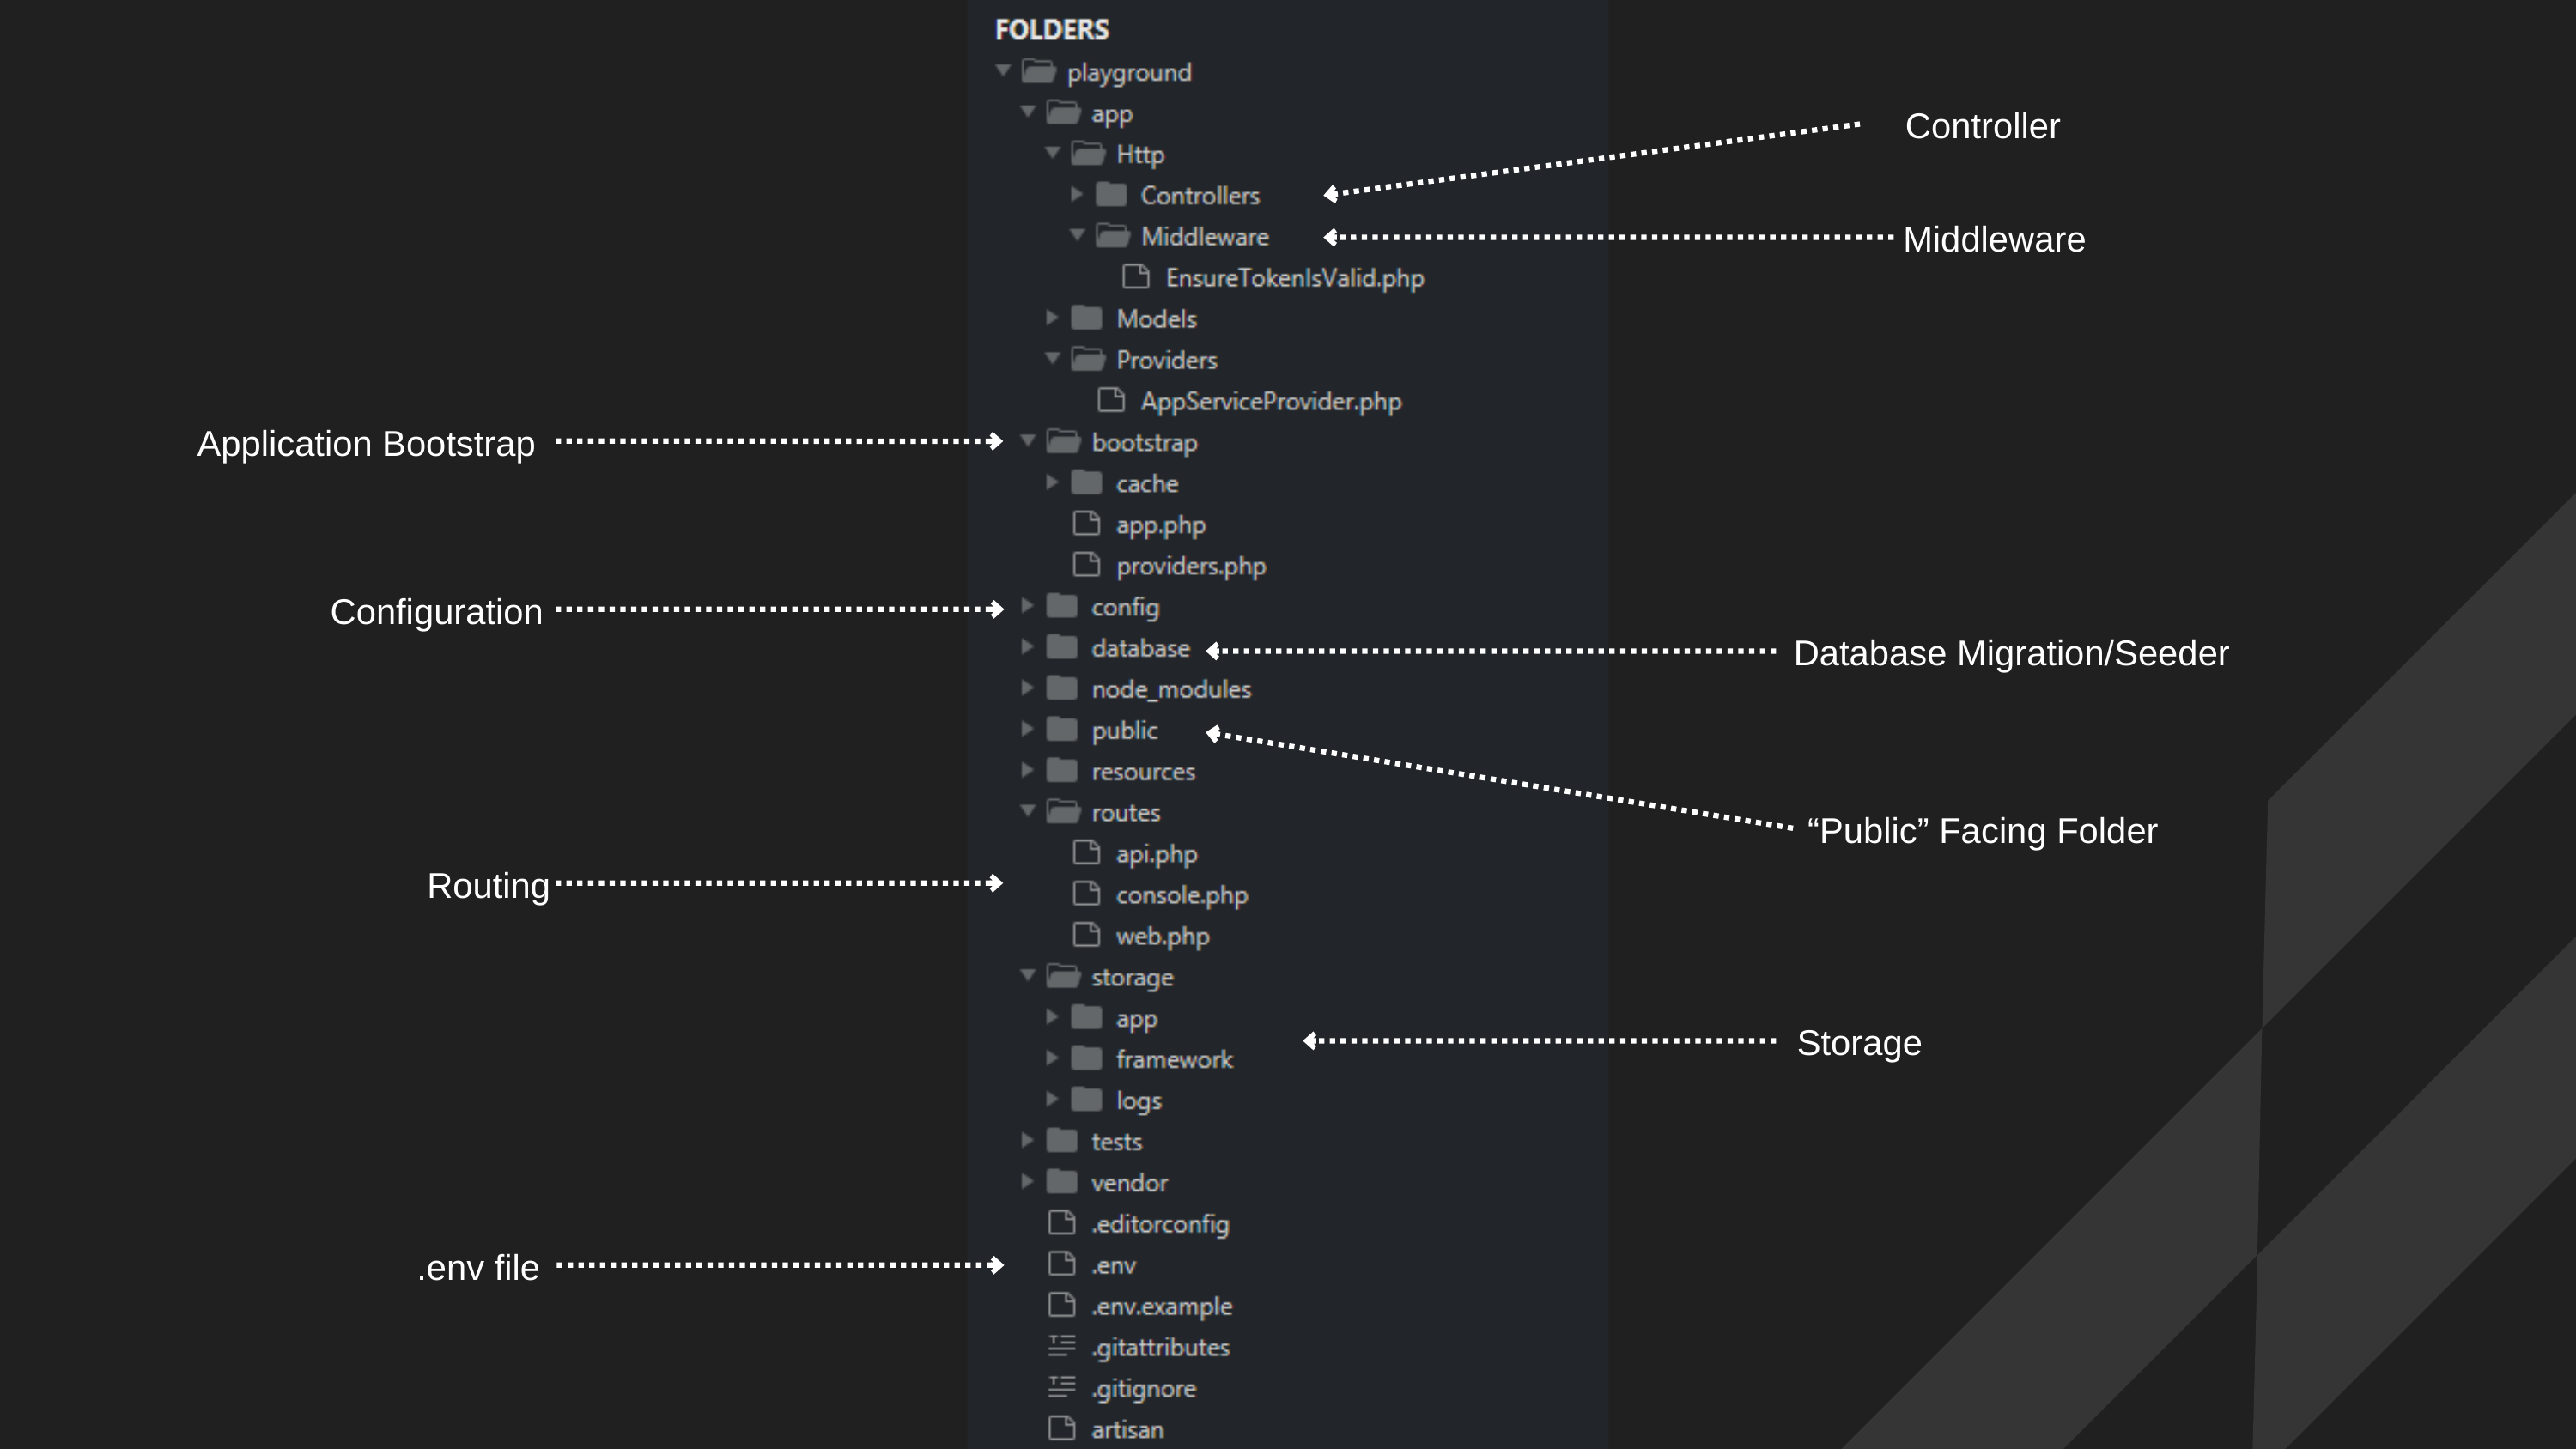

Controller

Middleware

Application Bootstrap

Configuration

Database Migration/Seeder

“Public” Facing Folder
Routing

Storage

.env file